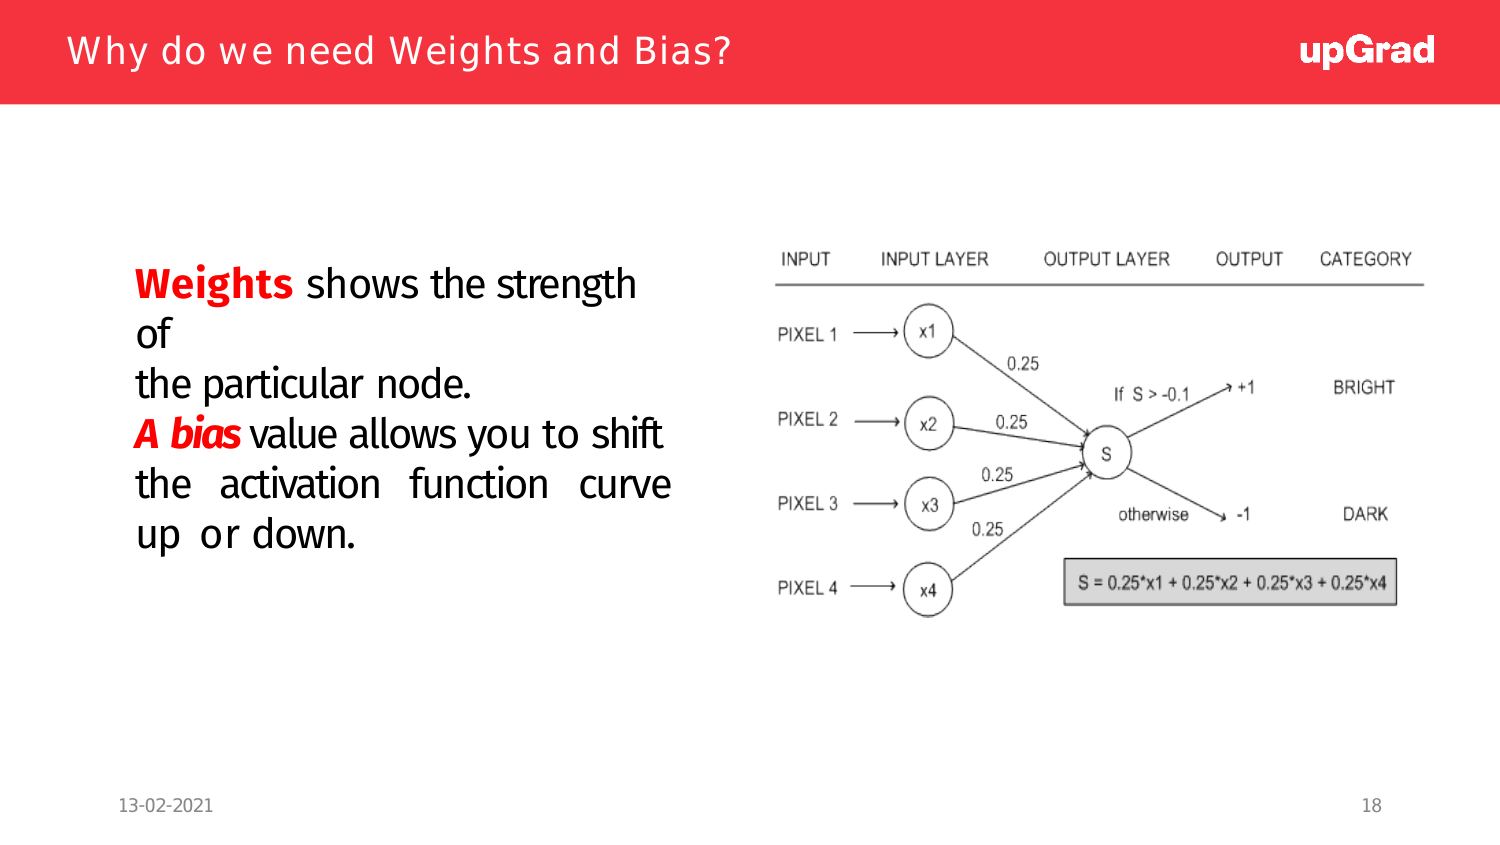

Why do we need Weights and Bias?

Weights shows the strength of
the particular node.
A bias value allows you to shift  the activation function curve up  or down.
13-02-2021
18